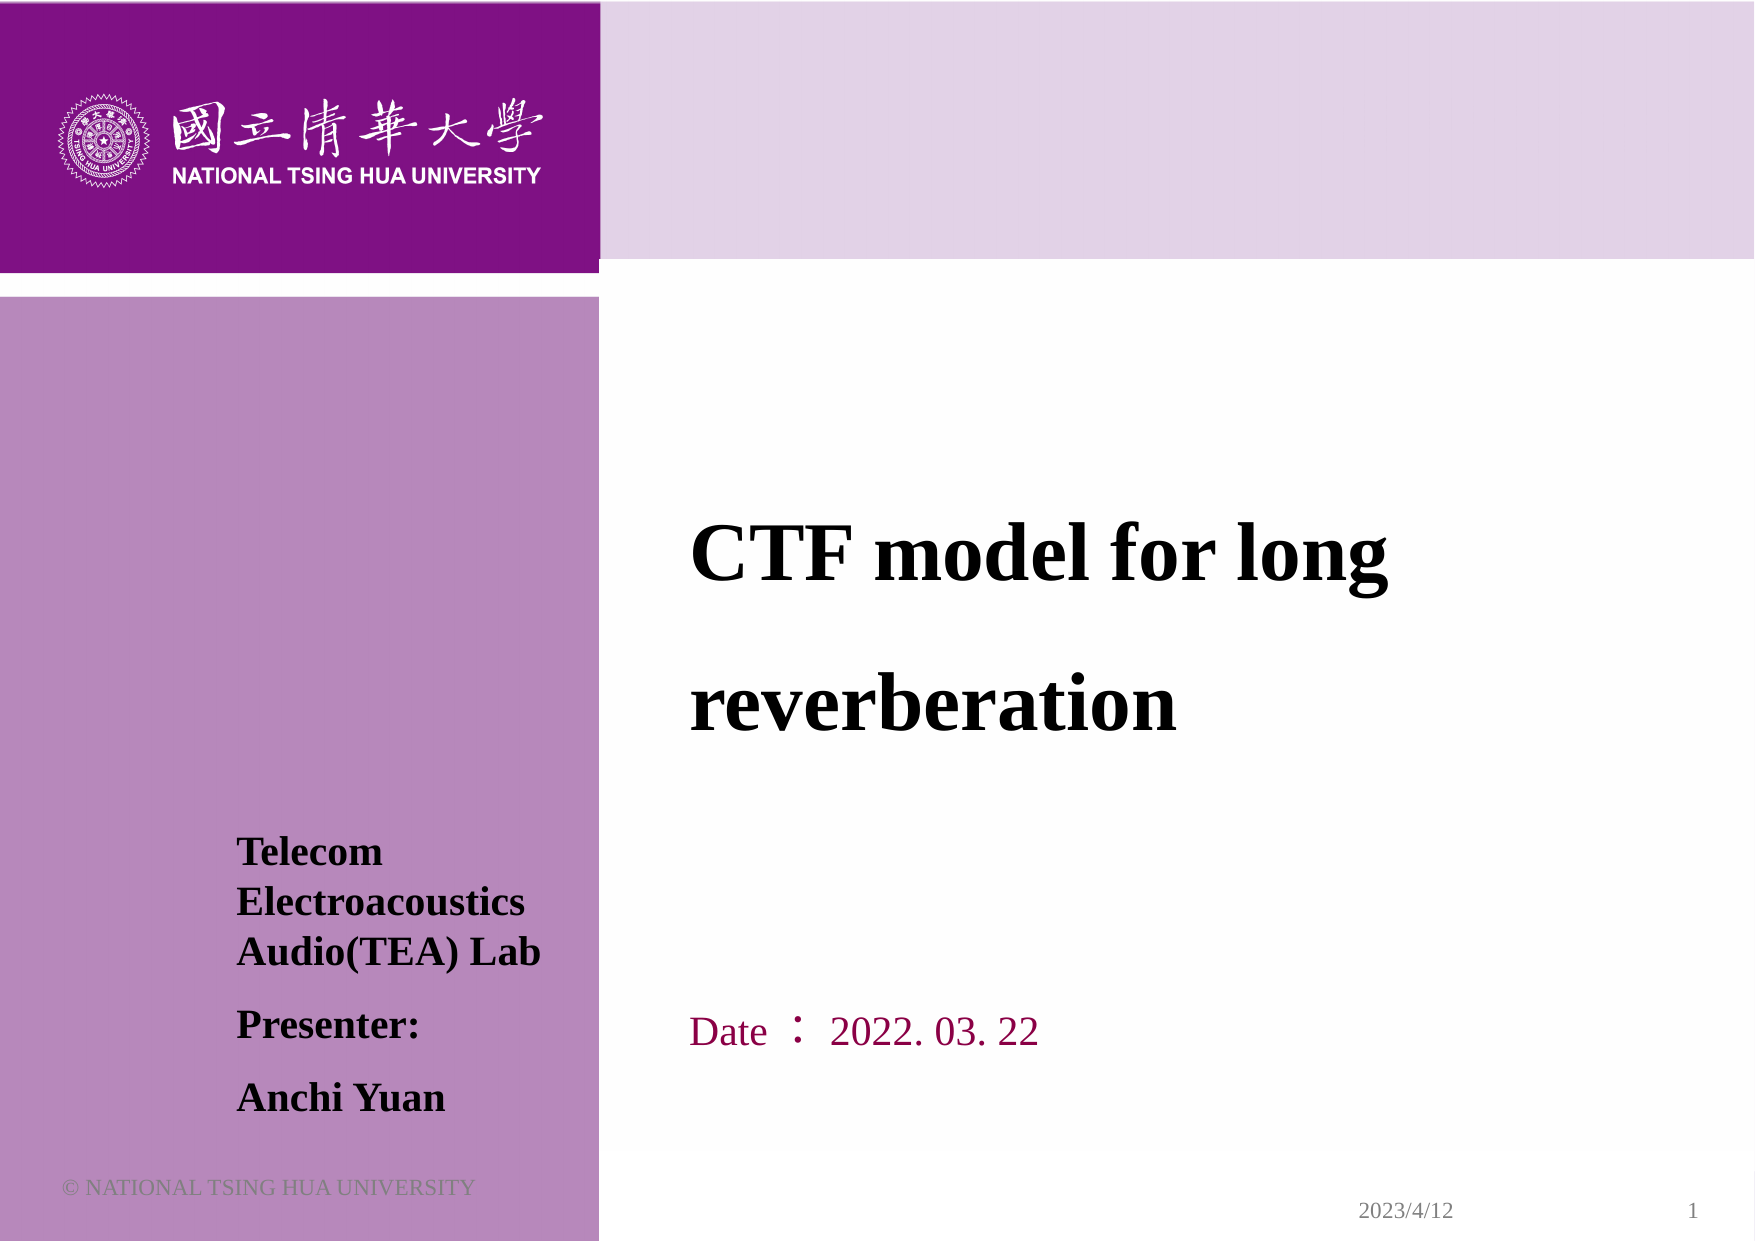

# CTF model for long reverberation Date：2022. 03. 22
Telecom Electroacoustics Audio(TEA) Lab
Presenter:
Anchi Yuan
© NATIONAL TSING HUA UNIVERSITY
2023/4/12
1